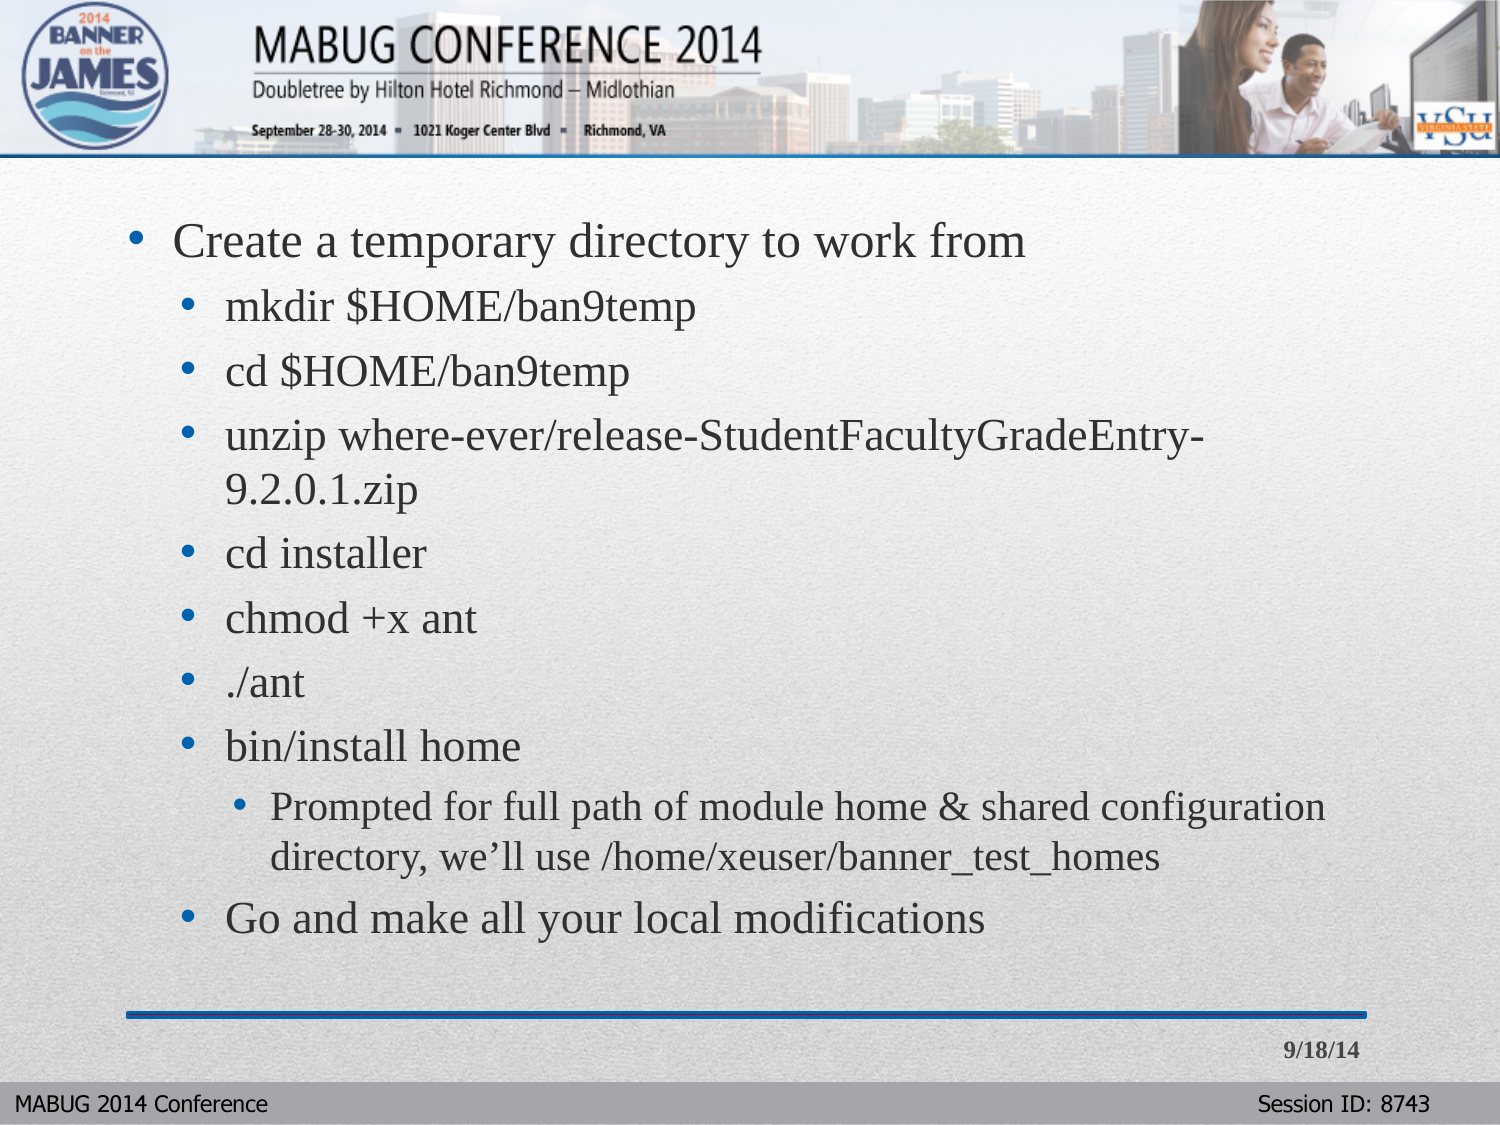

Create a temporary directory to work from
mkdir $HOME/ban9temp
cd $HOME/ban9temp
unzip where-ever/release-StudentFacultyGradeEntry-9.2.0.1.zip
cd installer
chmod +x ant
./ant
bin/install home
Prompted for full path of module home & shared configuration directory, we’ll use /home/xeuser/banner_test_homes
Go and make all your local modifications
9/18/14